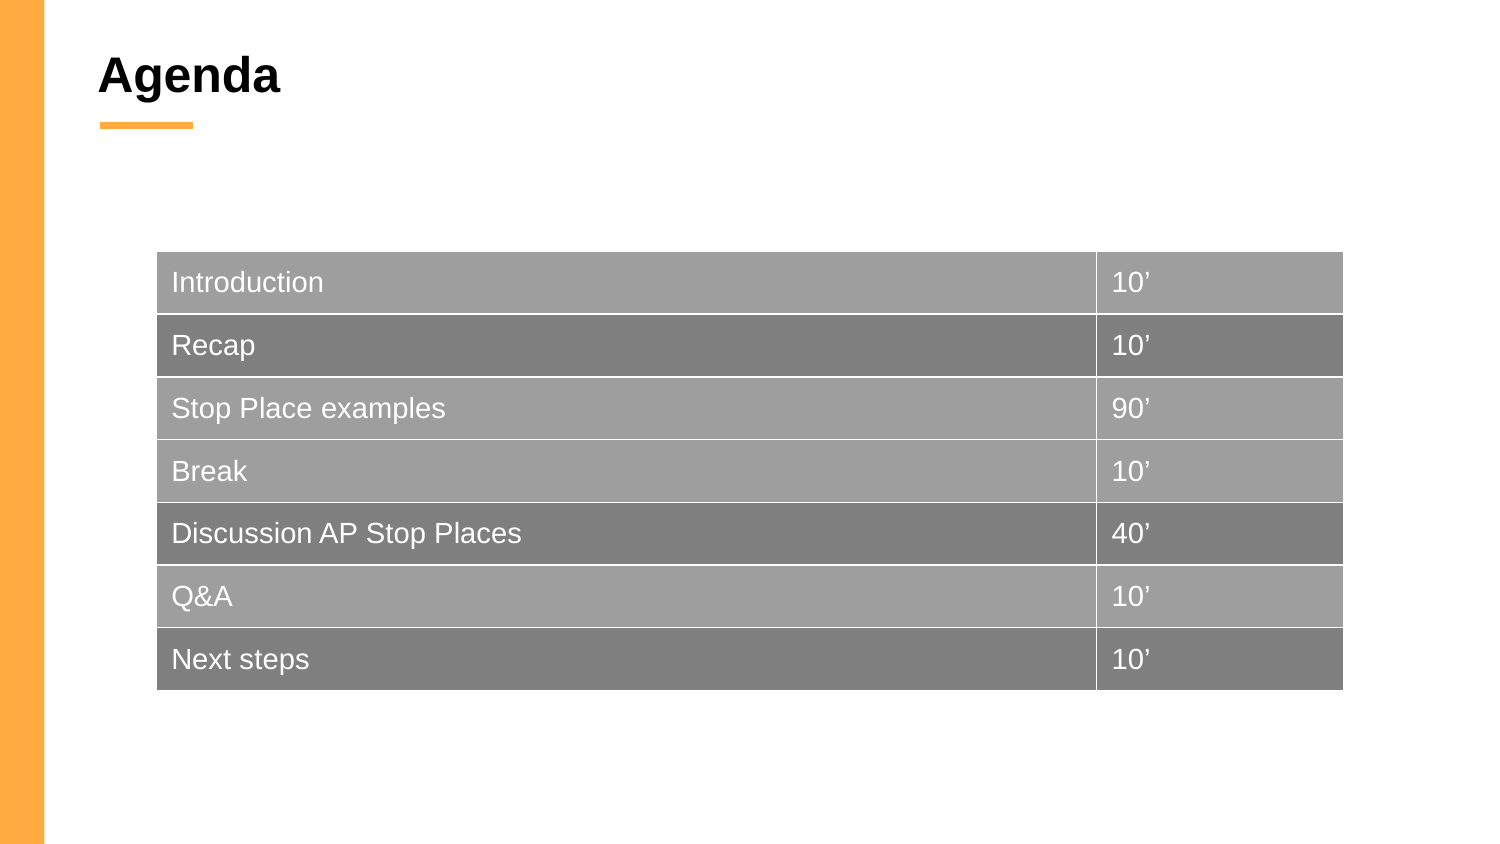

Agenda
| Introduction | 10’ |
| --- | --- |
| Recap | 10’ |
| Stop Place examples | 90’ |
| Break | 10’ |
| Discussion AP Stop Places | 40’ |
| Q&A | 10’ |
| Next steps | 10’ |